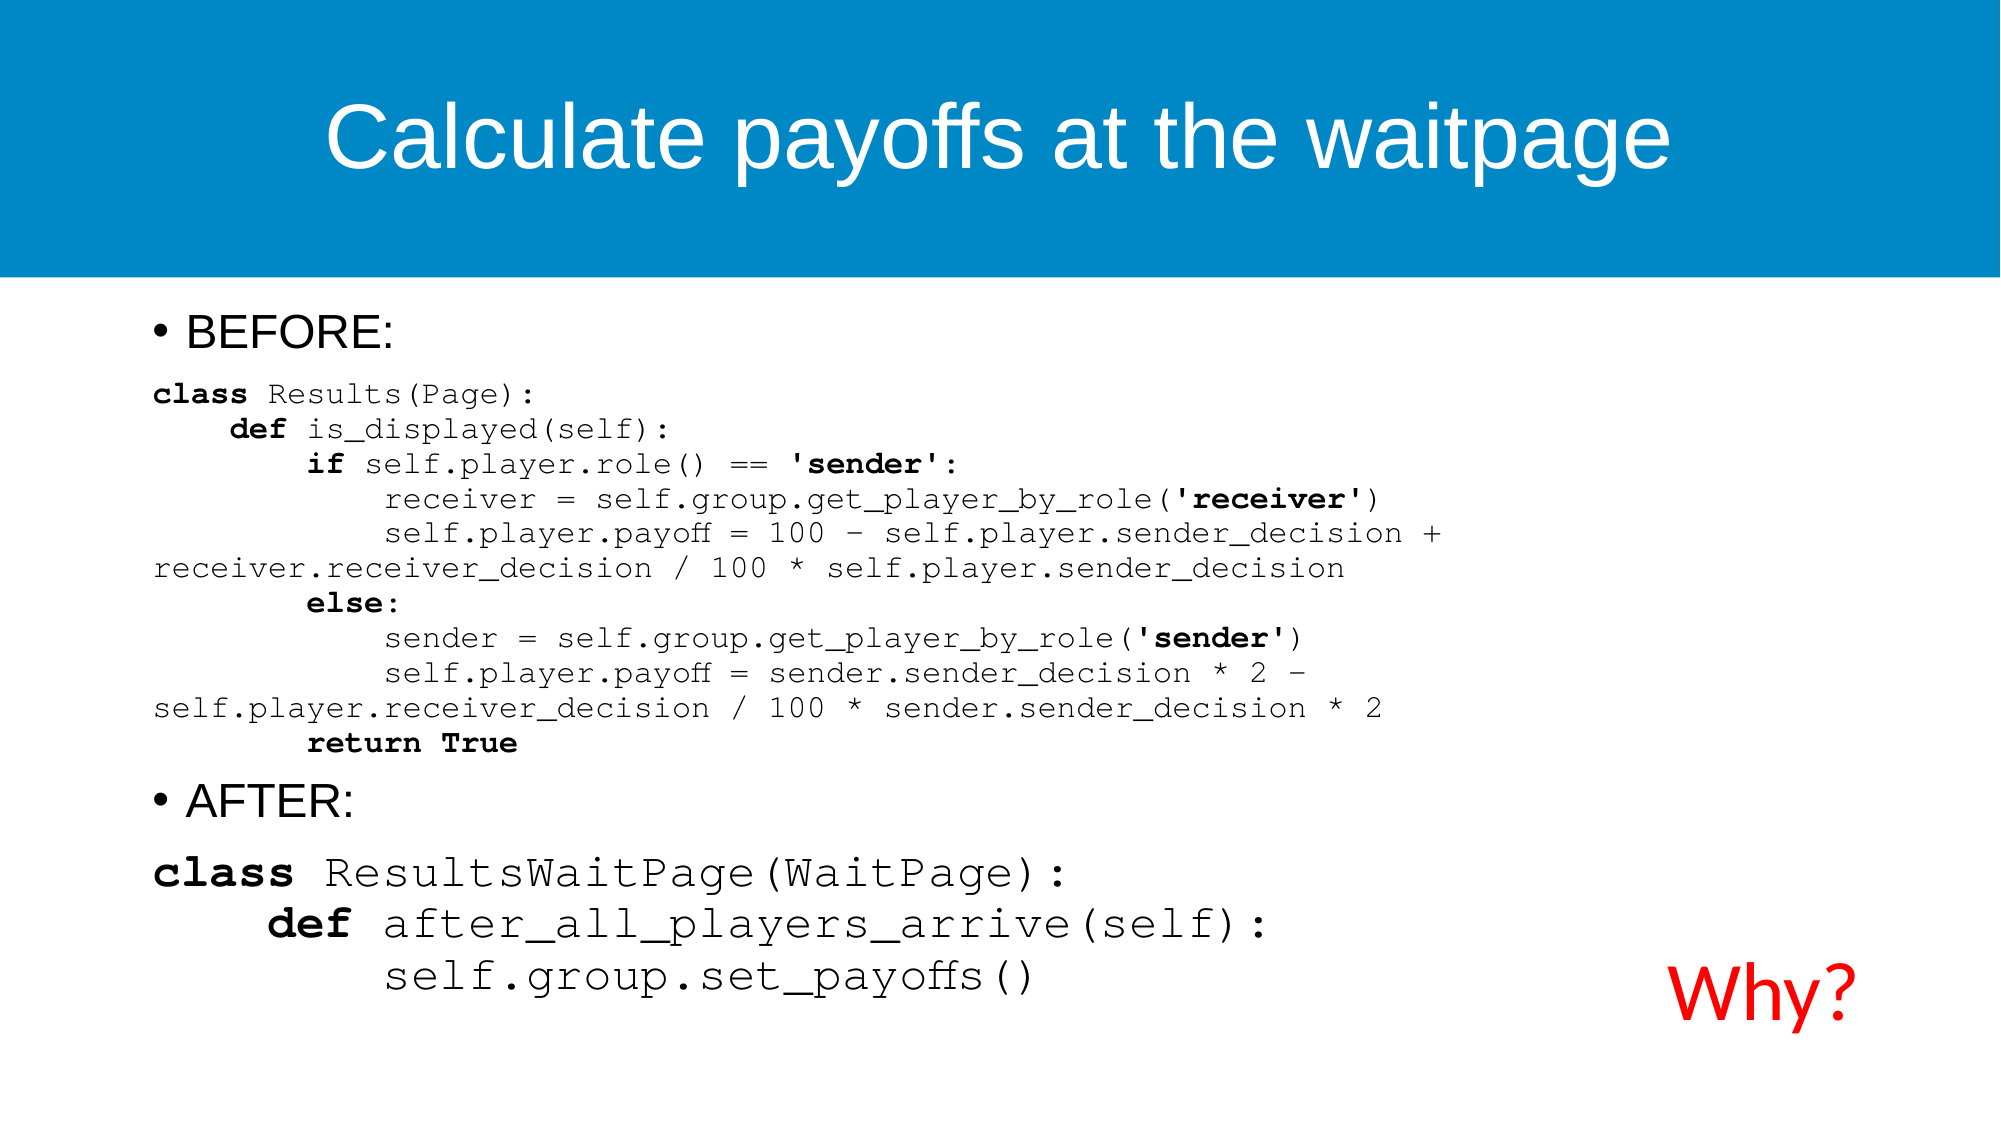

# Calculate payoffs at the waitpage
BEFORE:
class Results(Page):
    def is_displayed(self):
        if self.player.role() == 'sender':
            receiver = self.group.get_player_by_role('receiver')
            self.player.payoff = 100 - self.player.sender_decision + receiver.receiver_decision / 100 * self.player.sender_decision
        else:
            sender = self.group.get_player_by_role('sender')
            self.player.payoff = sender.sender_decision * 2 - self.player.receiver_decision / 100 * sender.sender_decision * 2
        return True
AFTER:
class ResultsWaitPage(WaitPage):
    def after_all_players_arrive(self):
        self.group.set_payoffs()

Why?